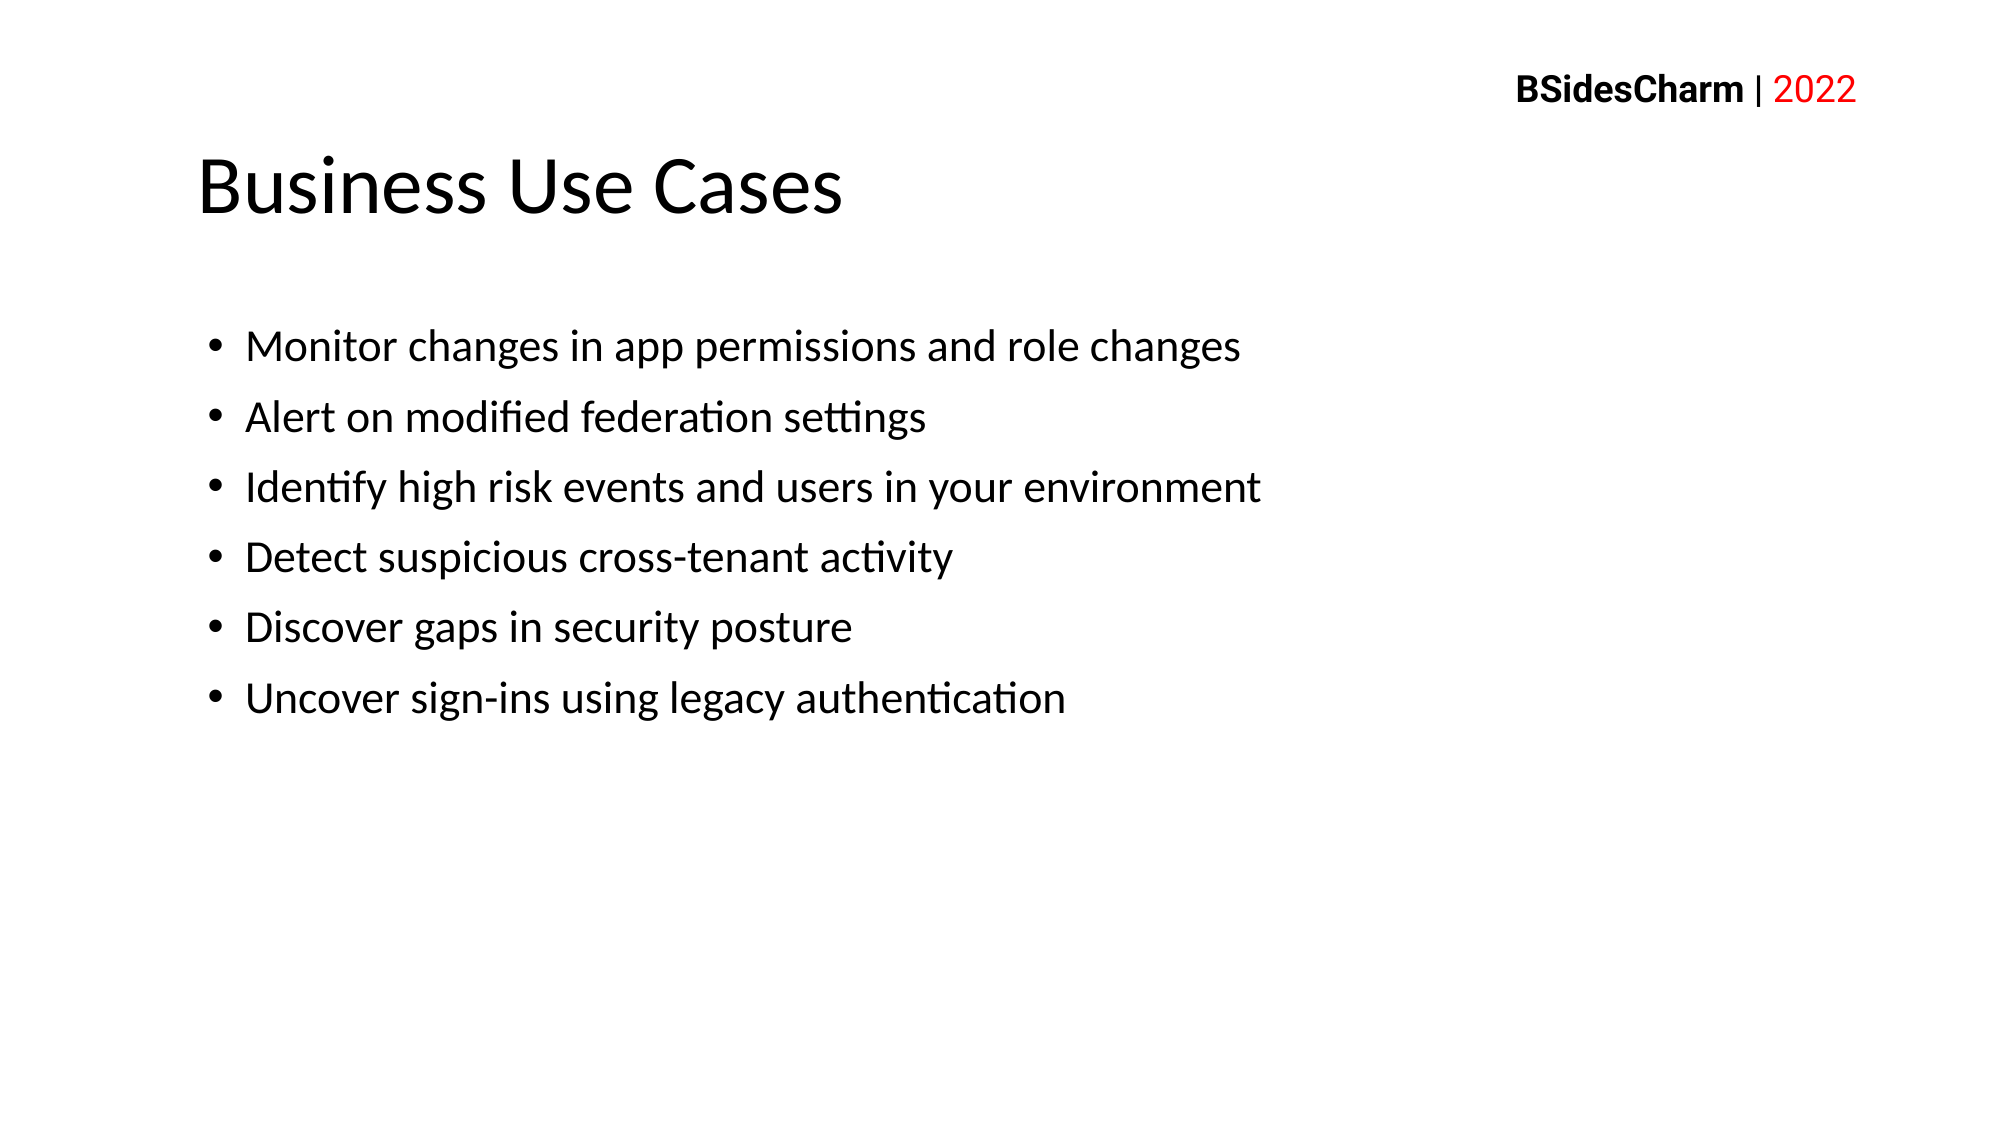

# Business Use Cases
Monitor changes in app permissions and role changes
Alert on modified federation settings
Identify high risk events and users in your environment
Detect suspicious cross-tenant activity
Discover gaps in security posture
Uncover sign-ins using legacy authentication